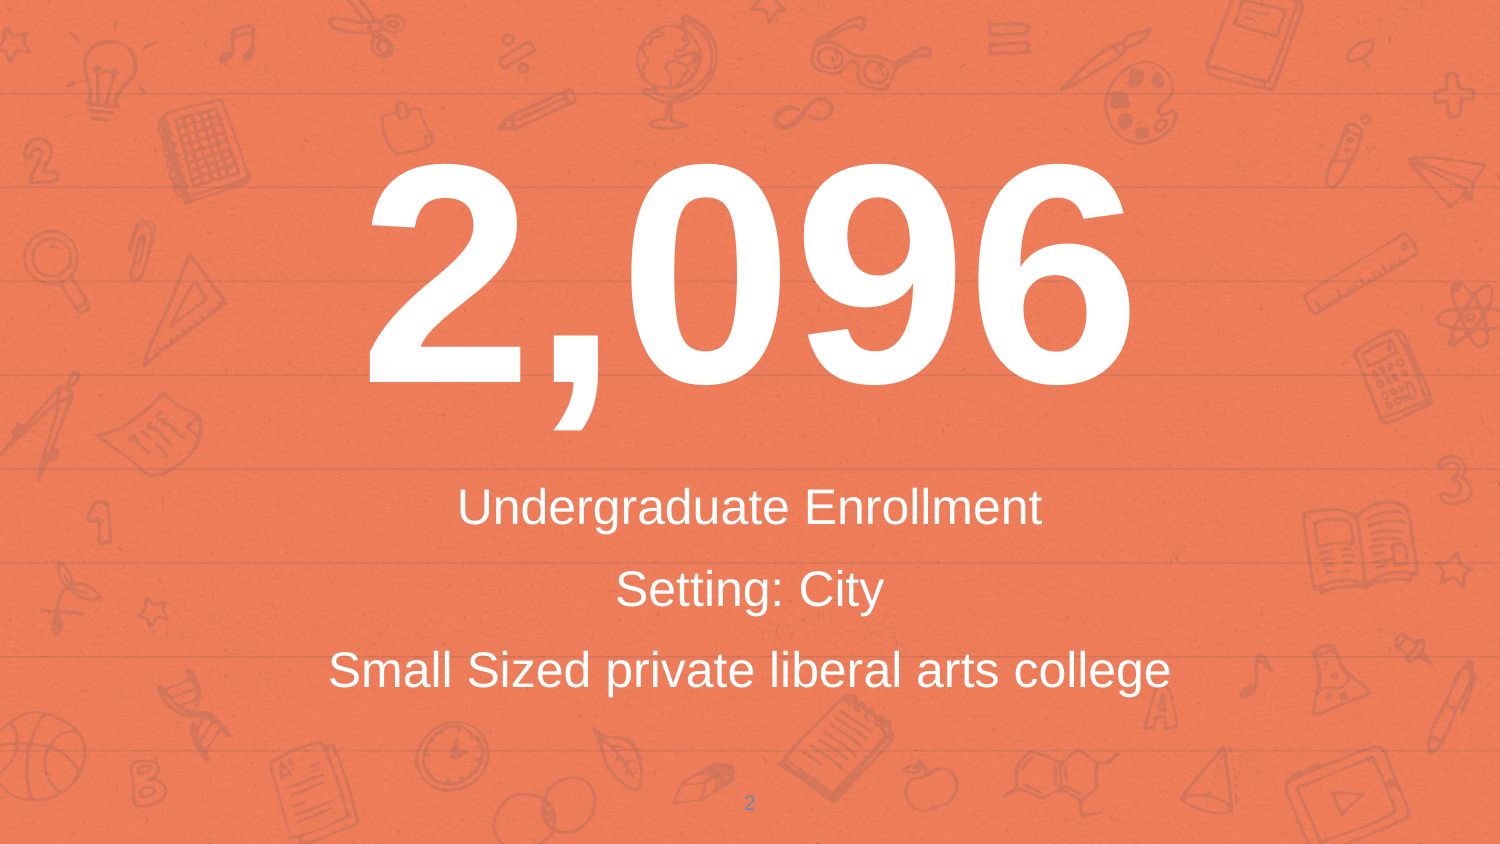

2,096
Undergraduate Enrollment
Setting: City
Small Sized private liberal arts college
2